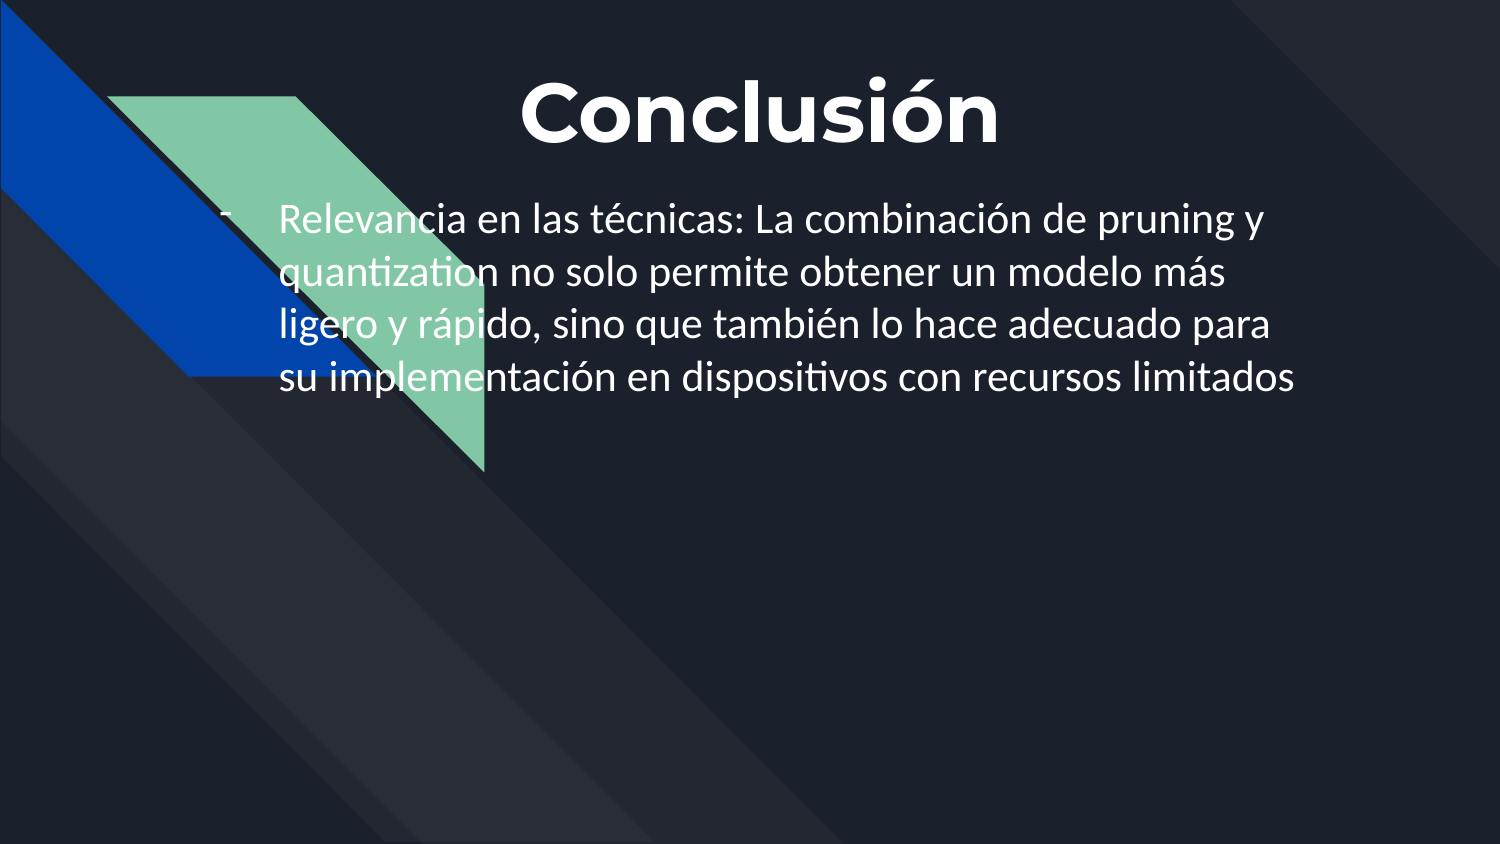

# Conclusión

Relevancia en las técnicas: La combinación de pruning y quantization no solo permite obtener un modelo más ligero y rápido, sino que también lo hace adecuado para su implementación en dispositivos con recursos limitados